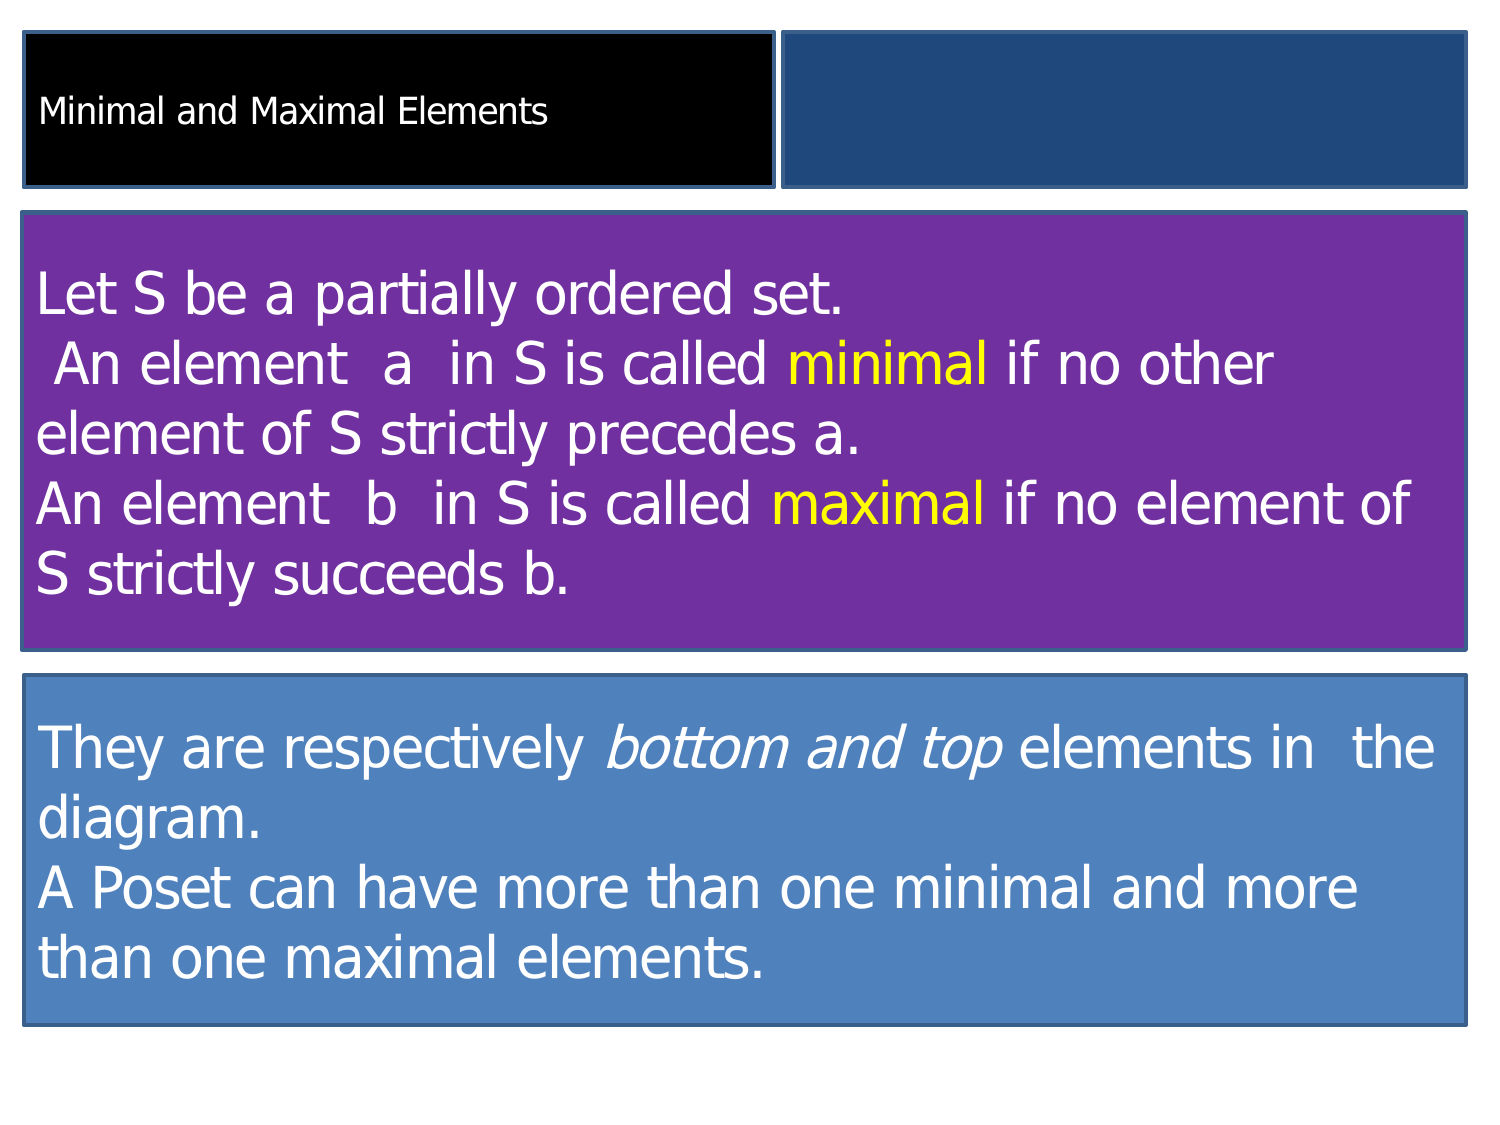

Minimal and Maximal Elements
Let S be a partially ordered set.
 An element  a  in S is called minimal if no other element of S strictly precedes a.
An element  b  in S is called maximal if no element of S strictly succeeds b.
They are respectively bottom and top elements in  the diagram.
A Poset can have more than one minimal and more than one maximal elements.